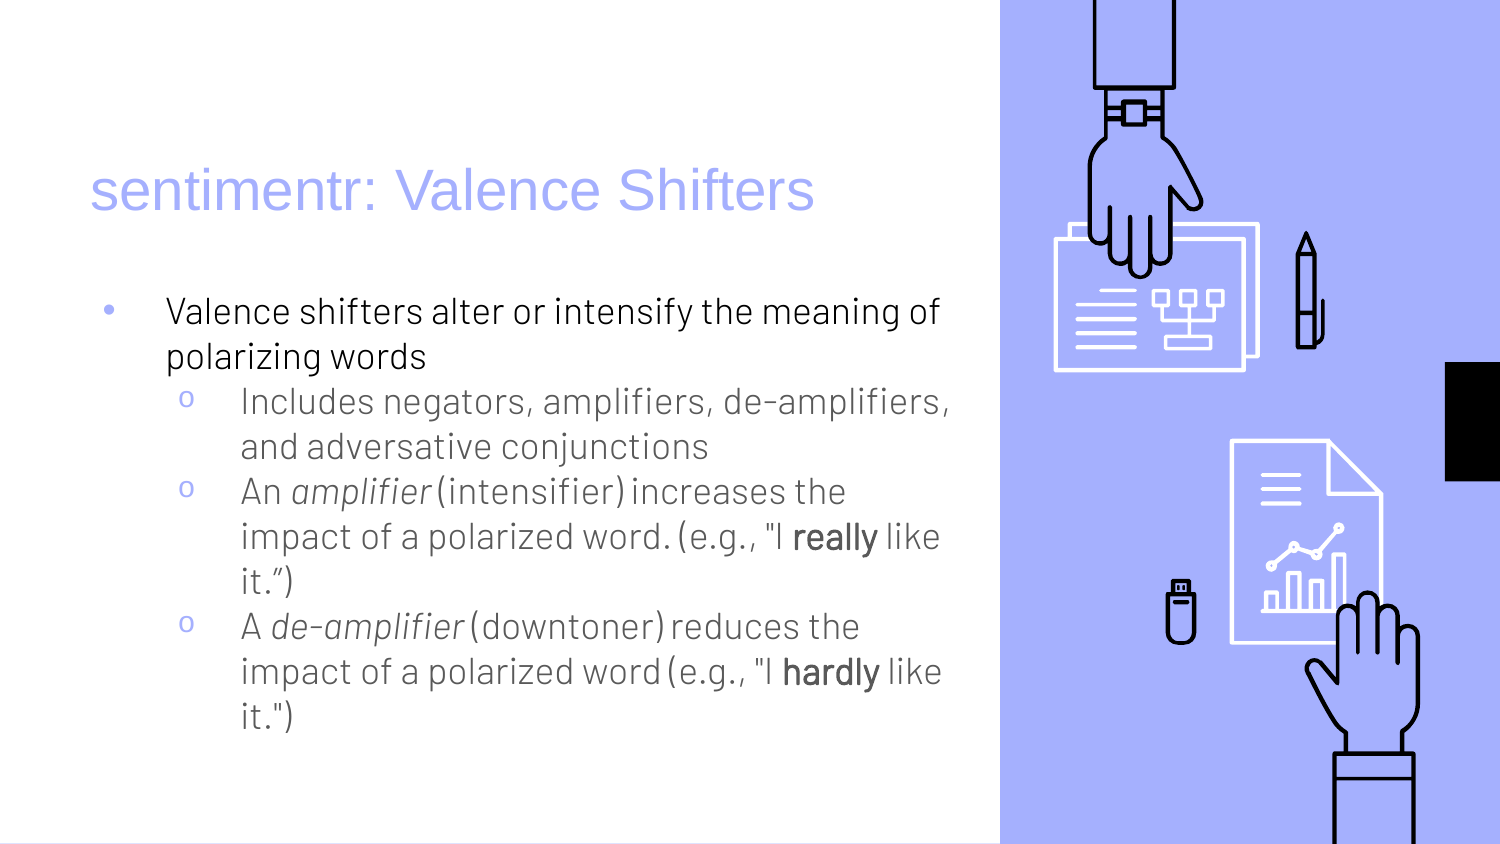

# sentimentr: Valence Shifters
Valence shifters alter or intensify the meaning of polarizing words
Includes negators, amplifiers, de-amplifiers, and adversative conjunctions
An amplifier (intensifier) increases the impact of a polarized word. (e.g., "I really like it.”)
A de-amplifier (downtoner) reduces the impact of a polarized word (e.g., "I hardly like it.")

33